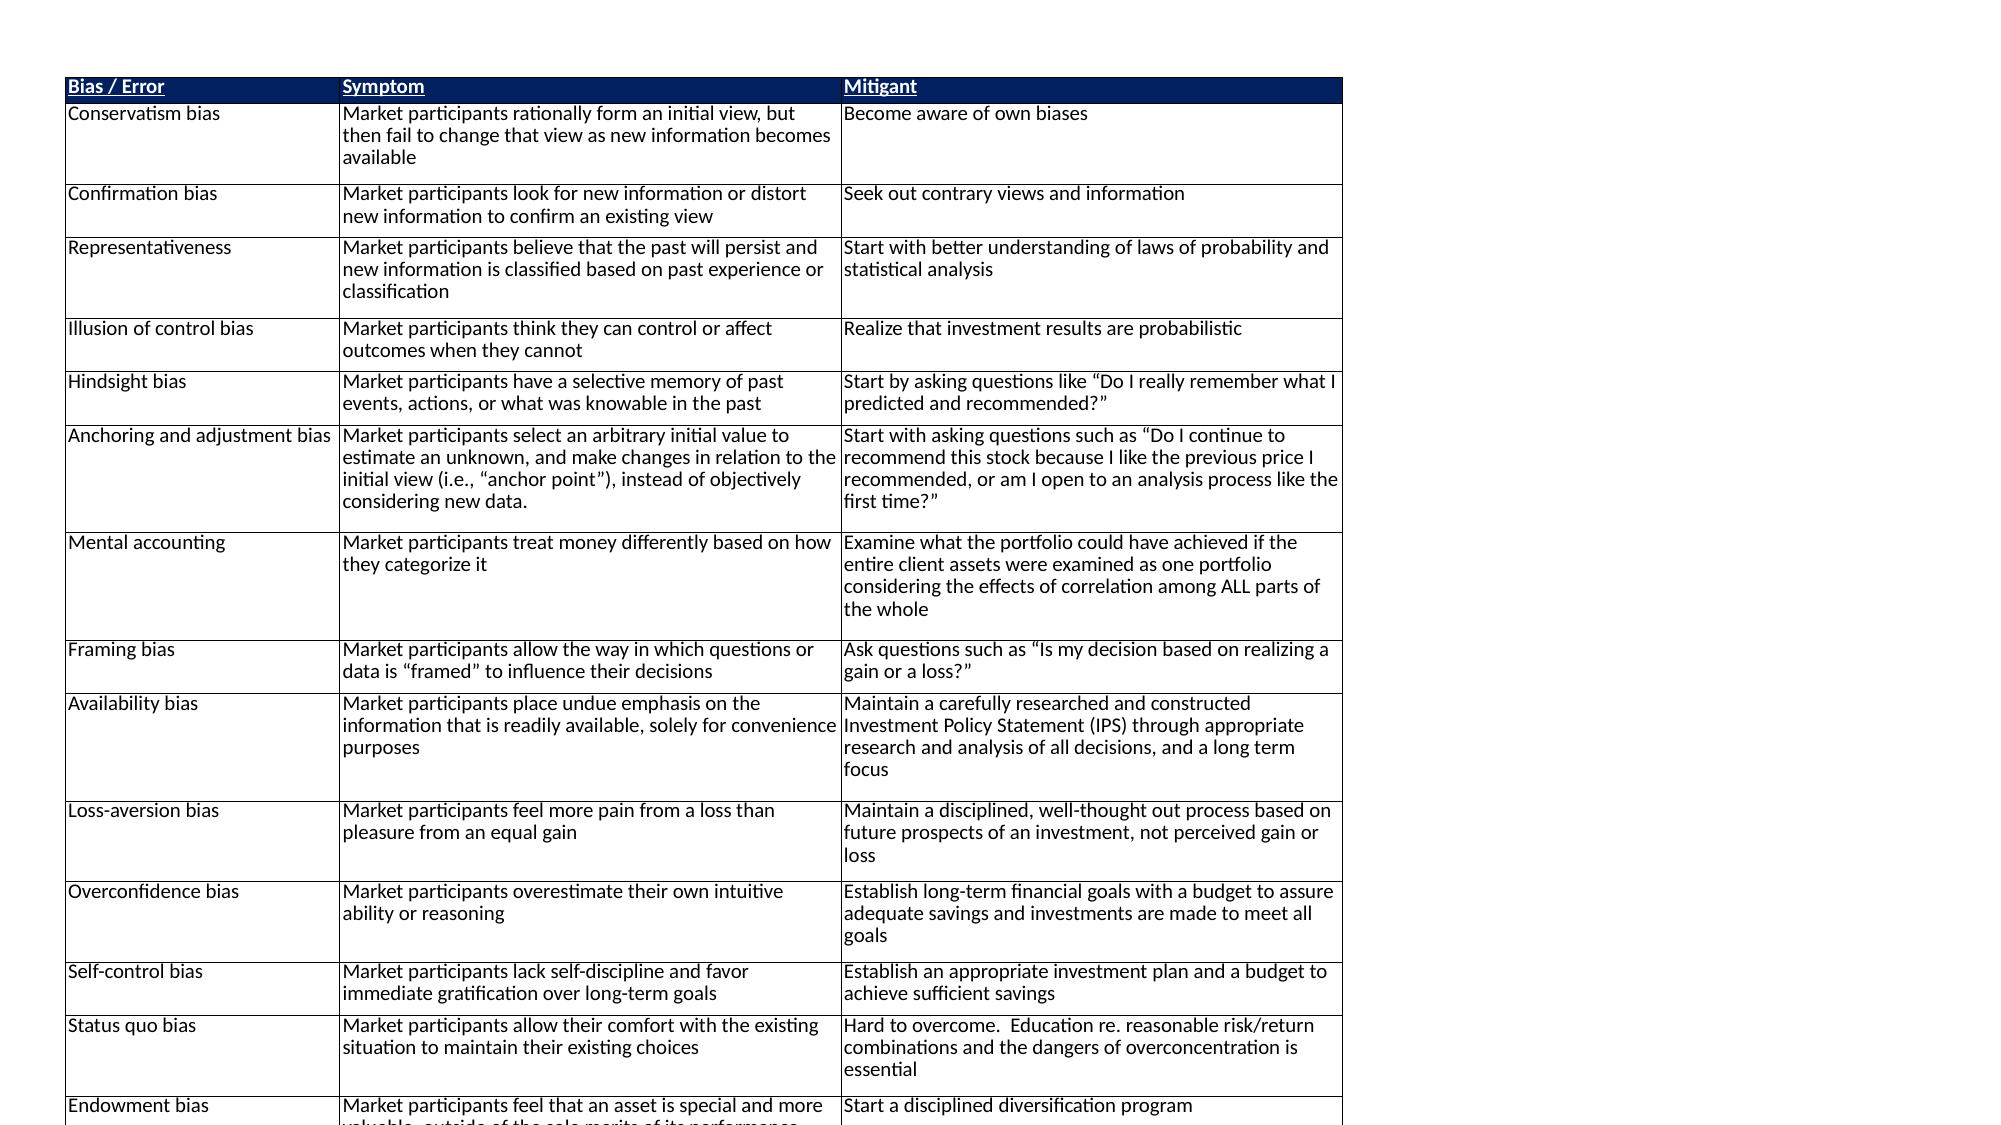

| Bias / Error | Symptom | Mitigant |
| --- | --- | --- |
| Conservatism bias | Market participants rationally form an initial view, but then fail to change that view as new information becomes available | Become aware of own biases |
| Confirmation bias | Market participants look for new information or distort new information to confirm an existing view | Seek out contrary views and information |
| Representativeness | Market participants believe that the past will persist and new information is classified based on past experience or classification | Start with better understanding of laws of probability and statistical analysis |
| Illusion of control bias | Market participants think they can control or affect outcomes when they cannot | Realize that investment results are probabilistic |
| Hindsight bias | Market participants have a selective memory of past events, actions, or what was knowable in the past | Start by asking questions like “Do I really remember what I predicted and recommended?” |
| Anchoring and adjustment bias | Market participants select an arbitrary initial value to estimate an unknown, and make changes in relation to the initial view (i.e., “anchor point”), instead of objectively considering new data. | Start with asking questions such as “Do I continue to recommend this stock because I like the previous price I recommended, or am I open to an analysis process like the first time?” |
| Mental accounting | Market participants treat money differently based on how they categorize it | Examine what the portfolio could have achieved if the entire client assets were examined as one portfolio considering the effects of correlation among ALL parts of the whole |
| Framing bias | Market participants allow the way in which questions or data is “framed” to influence their decisions | Ask questions such as “Is my decision based on realizing a gain or a loss?” |
| Availability bias | Market participants place undue emphasis on the information that is readily available, solely for convenience purposes | Maintain a carefully researched and constructed Investment Policy Statement (IPS) through appropriate research and analysis of all decisions, and a long term focus |
| Loss-aversion bias | Market participants feel more pain from a loss than pleasure from an equal gain | Maintain a disciplined, well-thought out process based on future prospects of an investment, not perceived gain or loss |
| Overconfidence bias | Market participants overestimate their own intuitive ability or reasoning | Establish long-term financial goals with a budget to assure adequate savings and investments are made to meet all goals |
| Self-control bias | Market participants lack self-discipline and favor immediate gratification over long-term goals | Establish an appropriate investment plan and a budget to achieve sufficient savings |
| Status quo bias | Market participants allow their comfort with the existing situation to maintain their existing choices | Hard to overcome. Education re. reasonable risk/return combinations and the dangers of overconcentration is essential |
| Endowment bias | Market participants feel that an asset is special and more valuable, outside of the sole merits of its performance | Start a disciplined diversification program |
| Regret-aversion bias | Market participants do nothing out of excess fear that actions could be wrong | Communicate effectively the benefits of diversification, the risk / return trade offs, and the consequences of not meeting critical long-term investment goals |